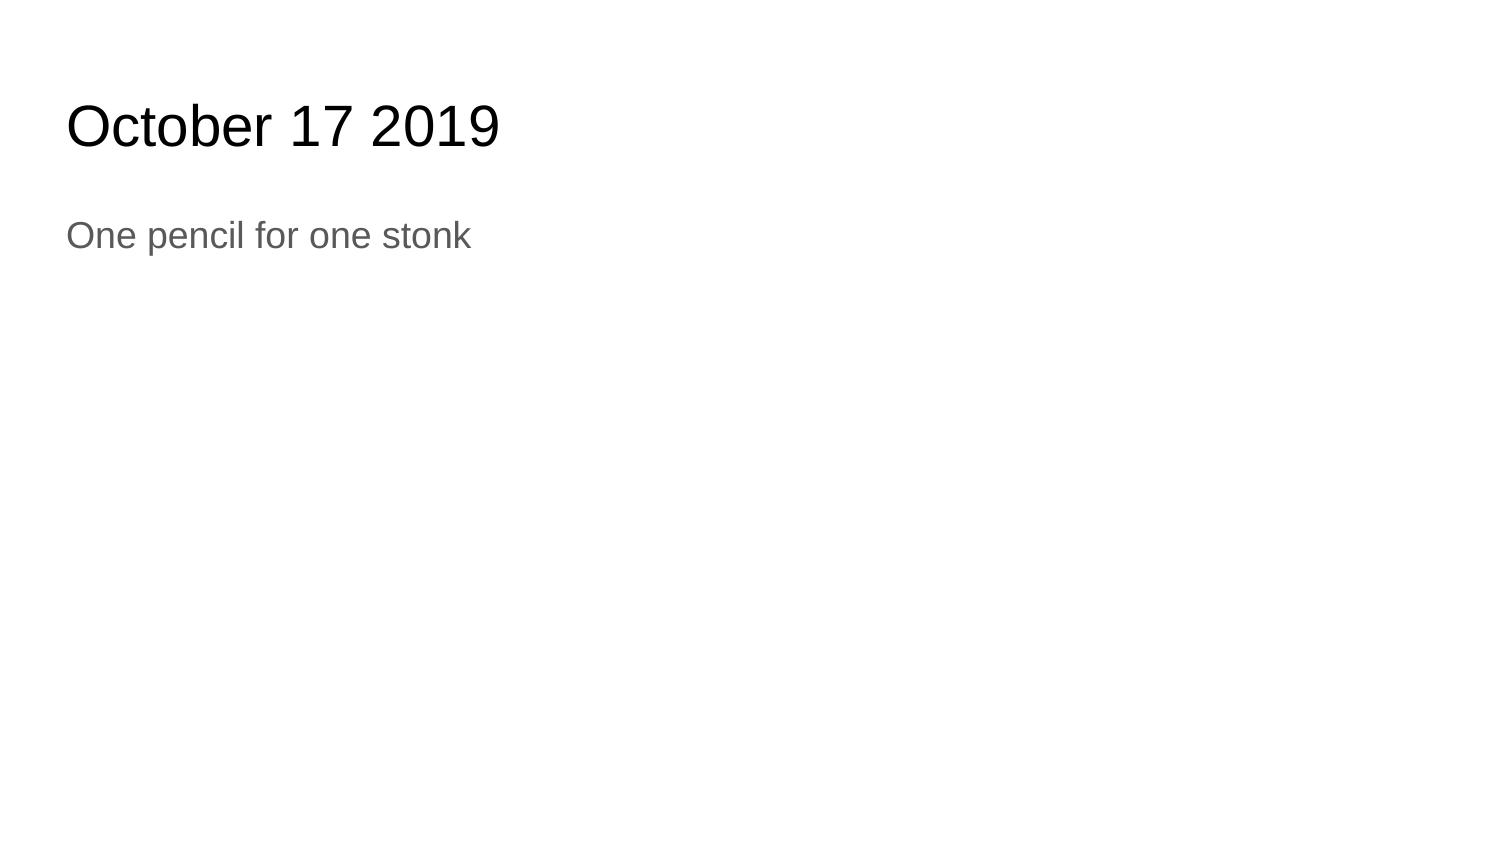

# October 17 2019
One pencil for one stonk